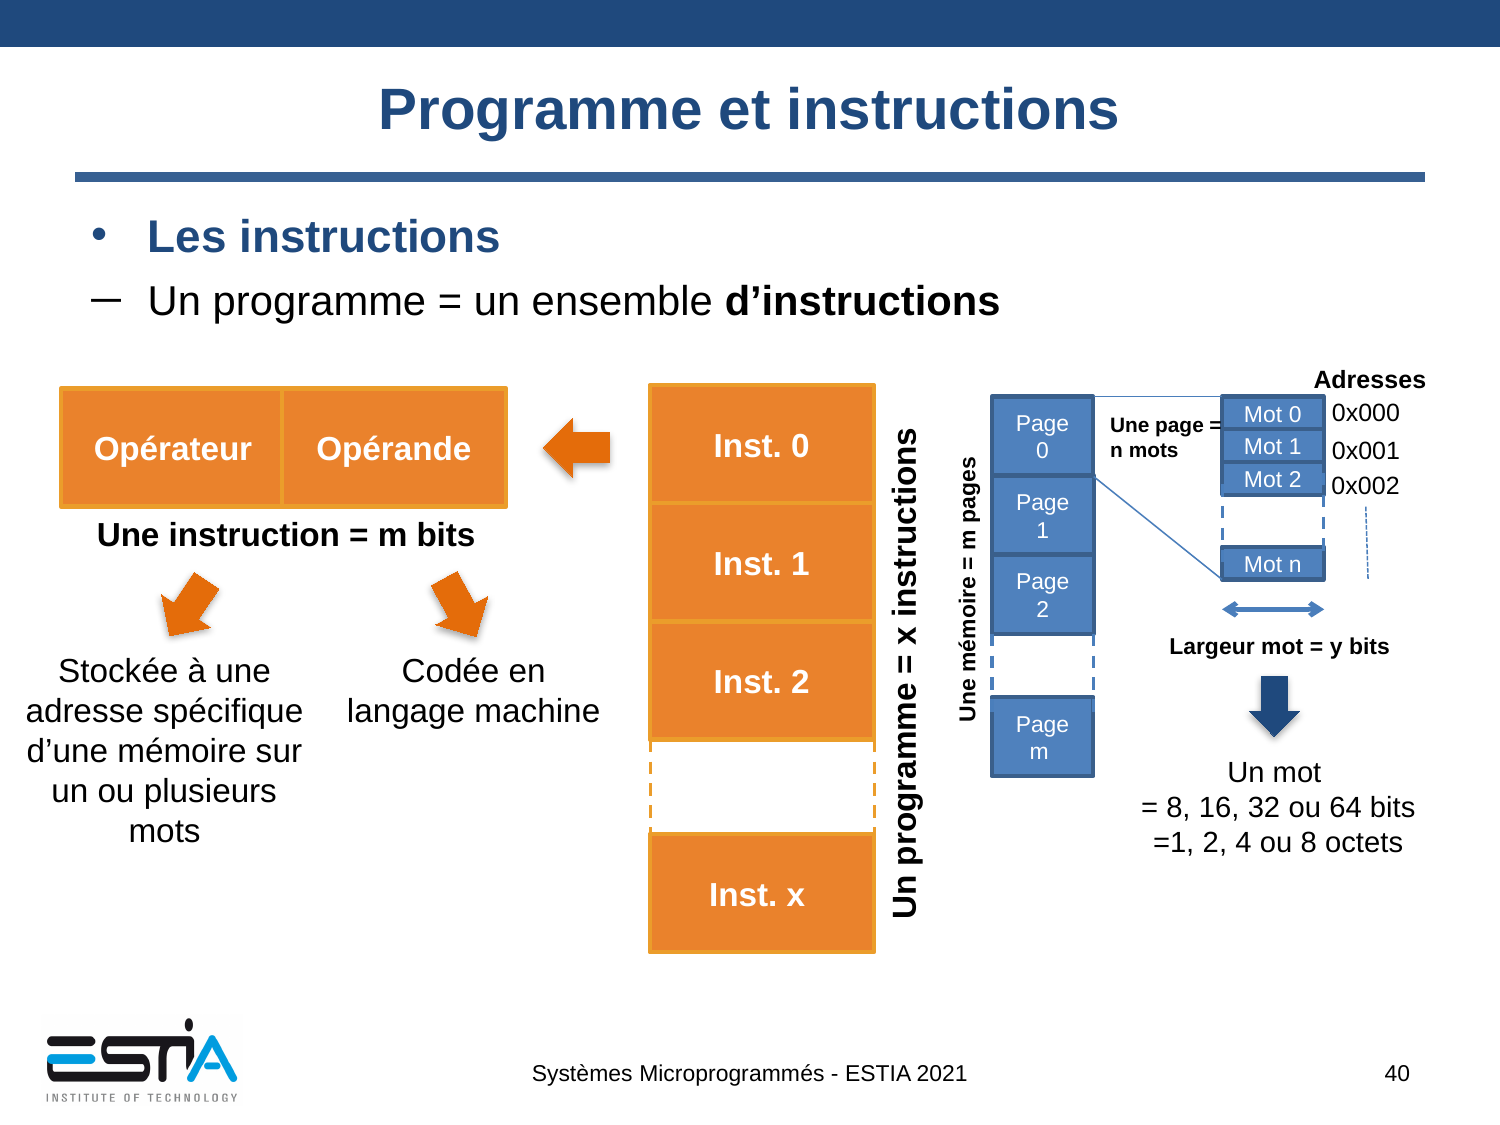

# Programme et instructions
Les instructions
Un programme = un ensemble d’instructions

Adresses
0x000
Page 0
Mot 0
Une page =
n mots
0x001
Mot 1
Mot 2
0x002
Page 1
Mot n
Page 2
Une mémoire = m pages
Largeur mot = y bits
Page m
Inst. 0
Opérateur
Opérande

Inst. 1
Une instruction = m bits

Inst. 2
Stockée à une adresse spécifique d’une mémoire sur un ou plusieurs mots
Codée en langage machine
Un programme = x instructions

Un mot
= 8, 16, 32 ou 64 bits
=1, 2, 4 ou 8 octets
Inst. x
Systèmes Microprogrammés - ESTIA 2021
40